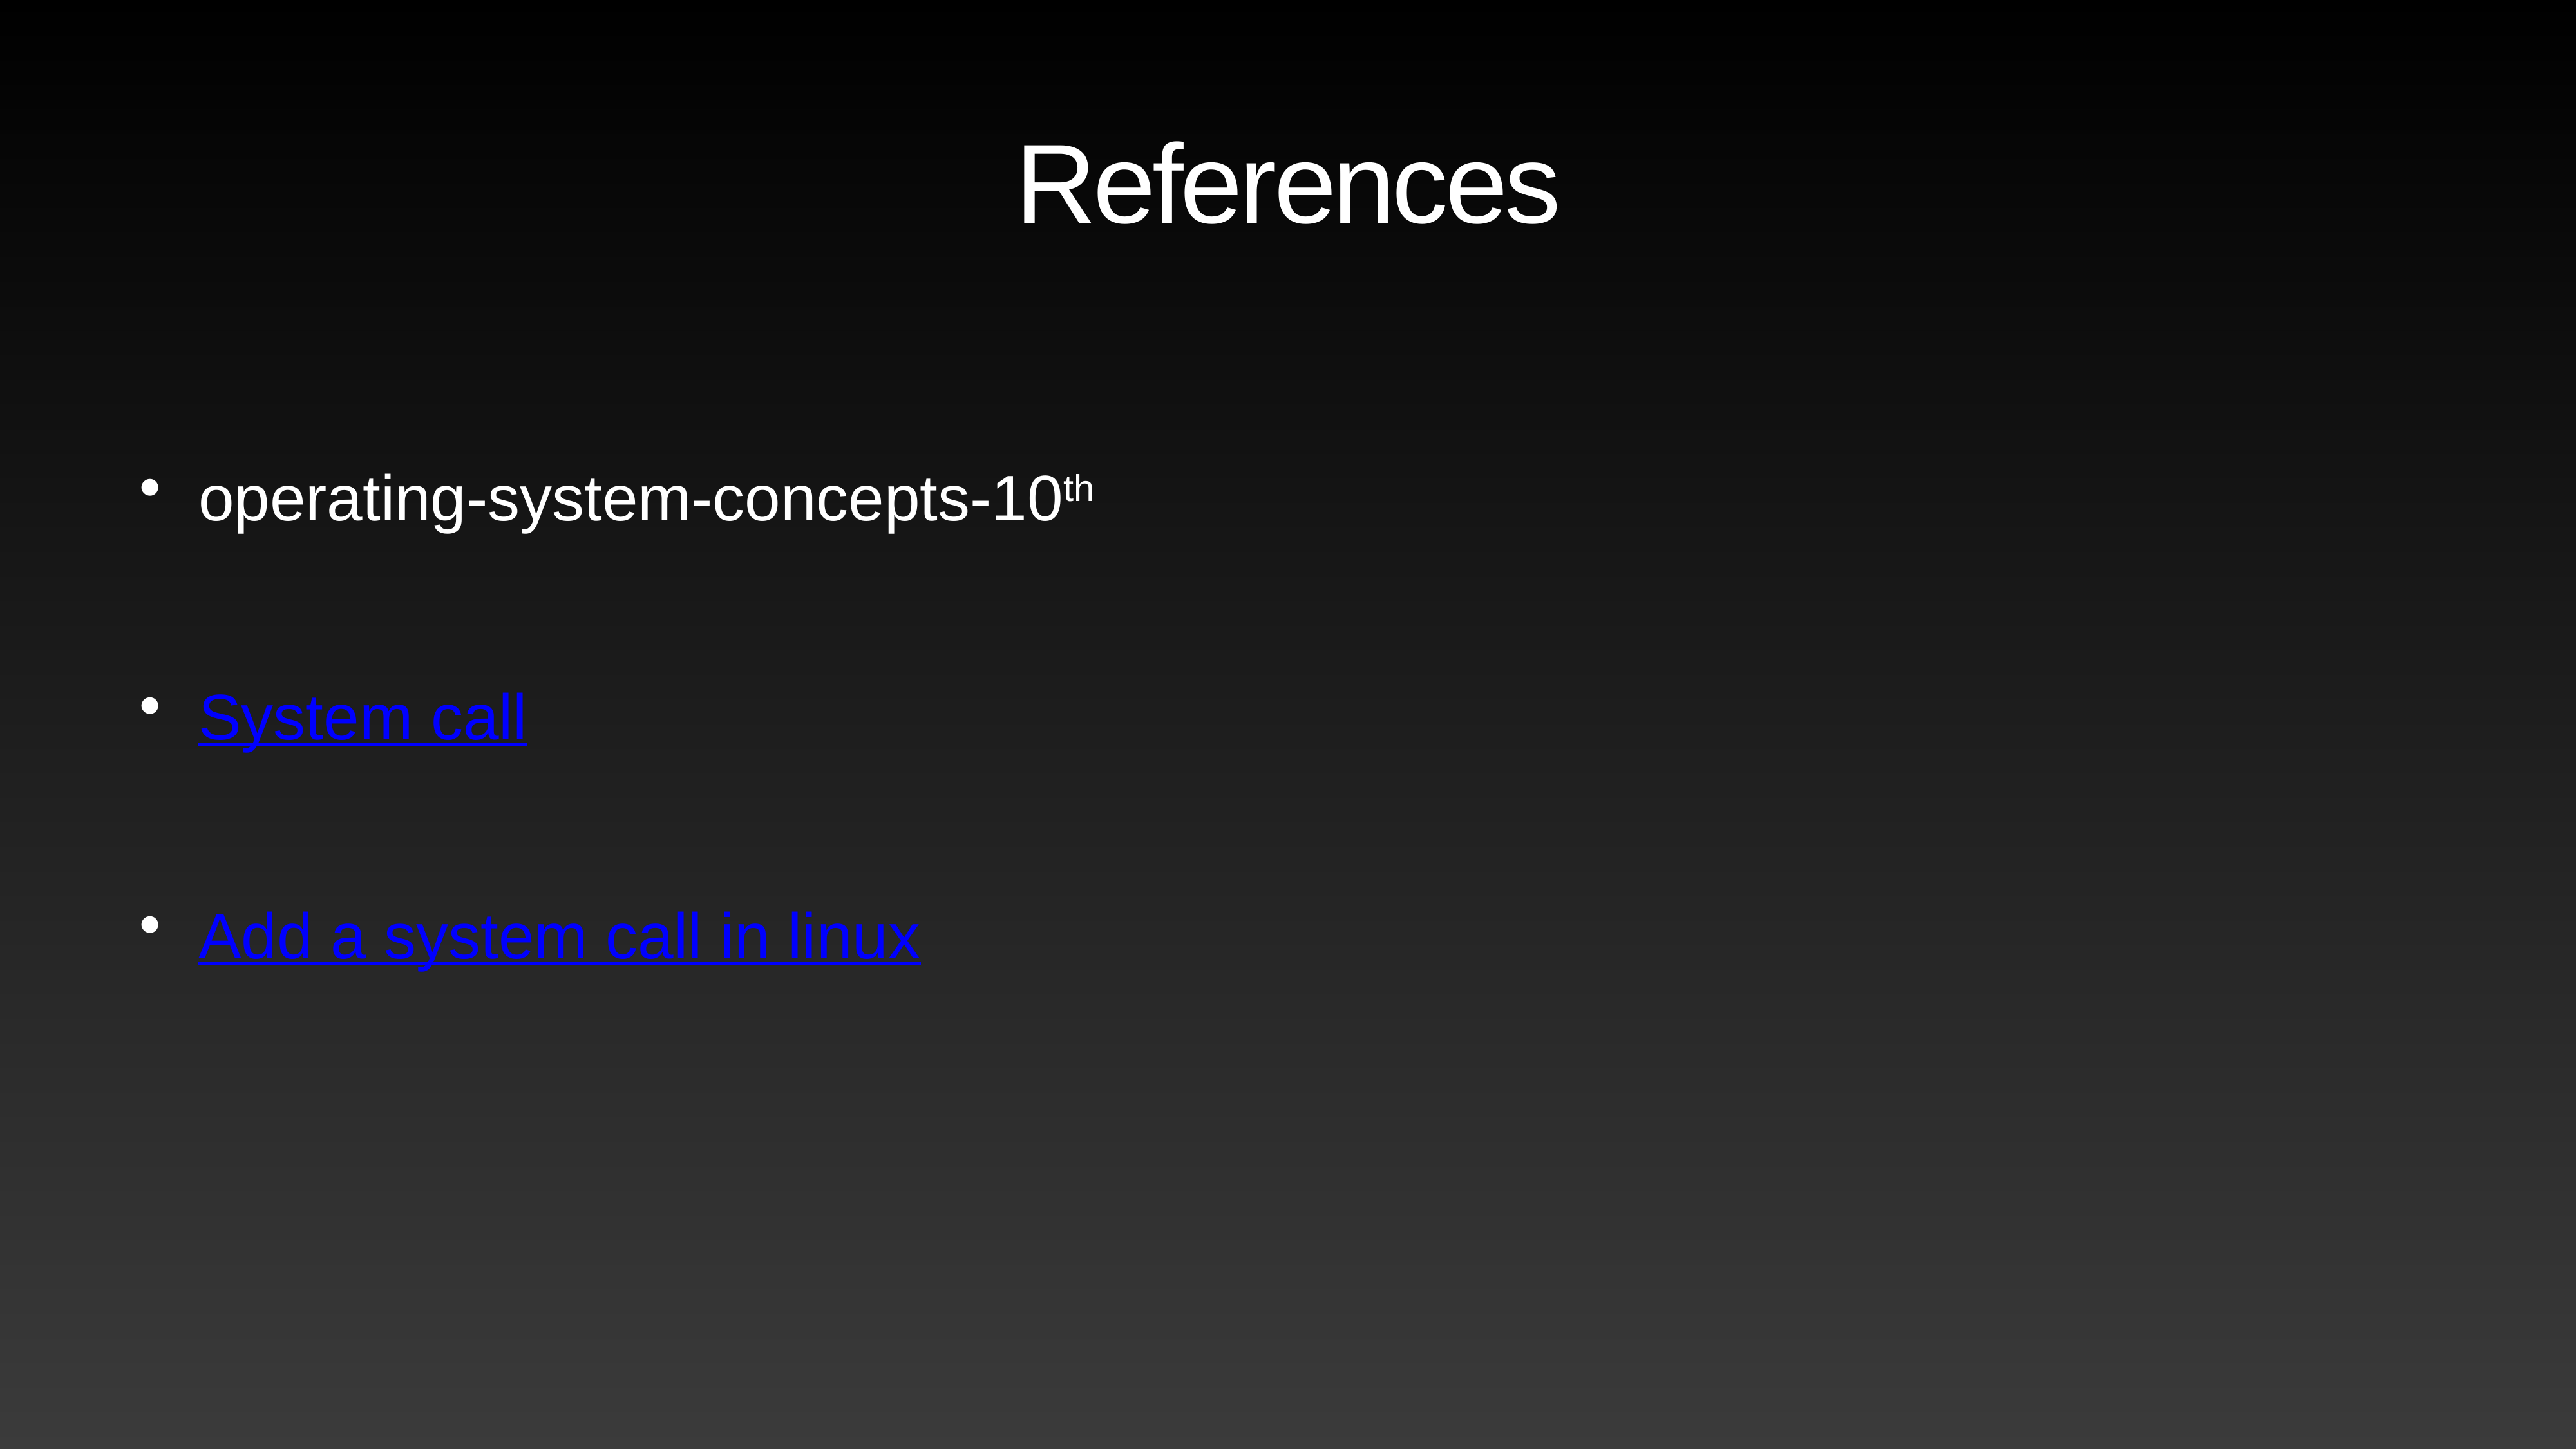

# References
operating-system-concepts-10th

System call

Add a system call in linux